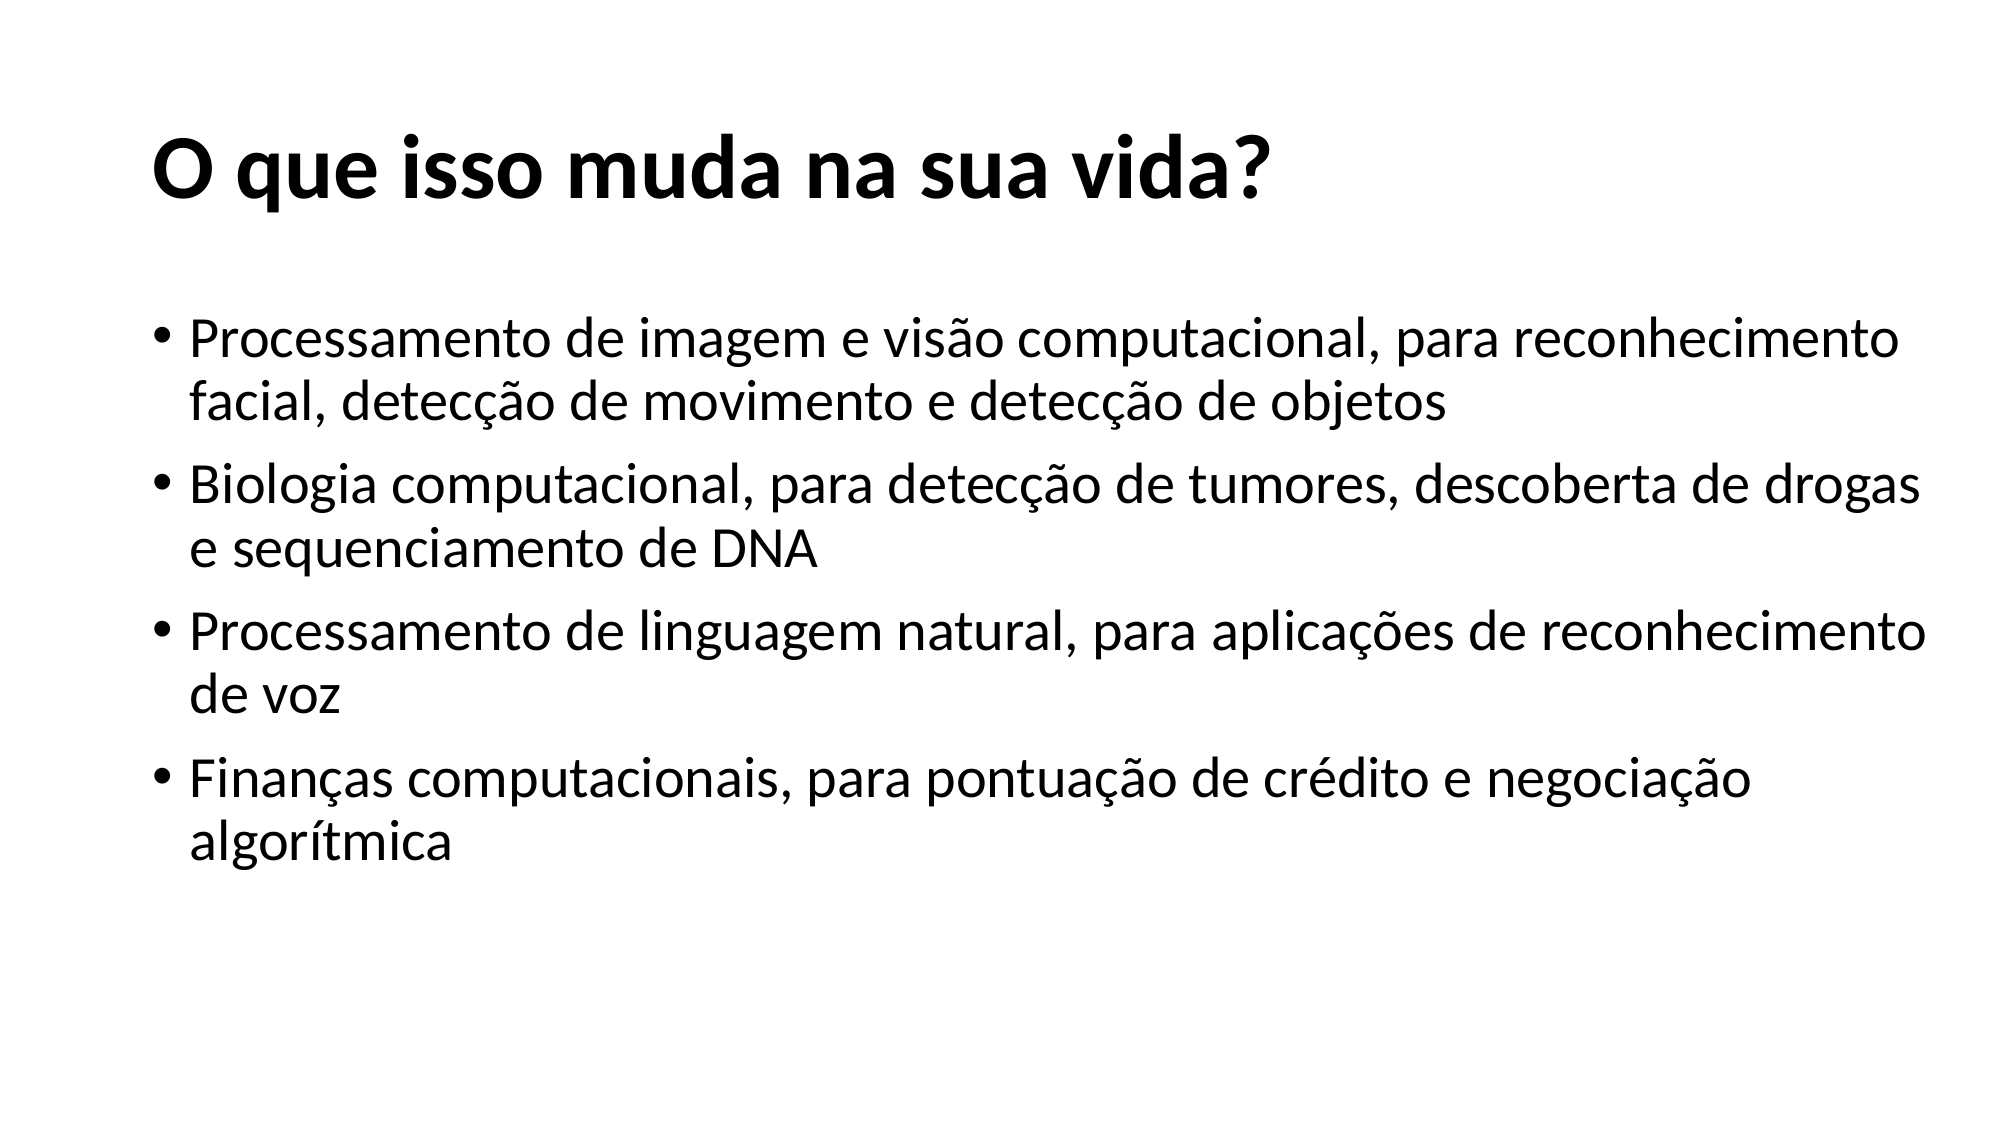

# O que isso muda na sua vida?
Processamento de imagem e visão computacional, para reconhecimento facial, detecção de movimento e detecção de objetos
Biologia computacional, para detecção de tumores, descoberta de drogas e sequenciamento de DNA
Processamento de linguagem natural, para aplicações de reconhecimento de voz
Finanças computacionais, para pontuação de crédito e negociação algorítmica